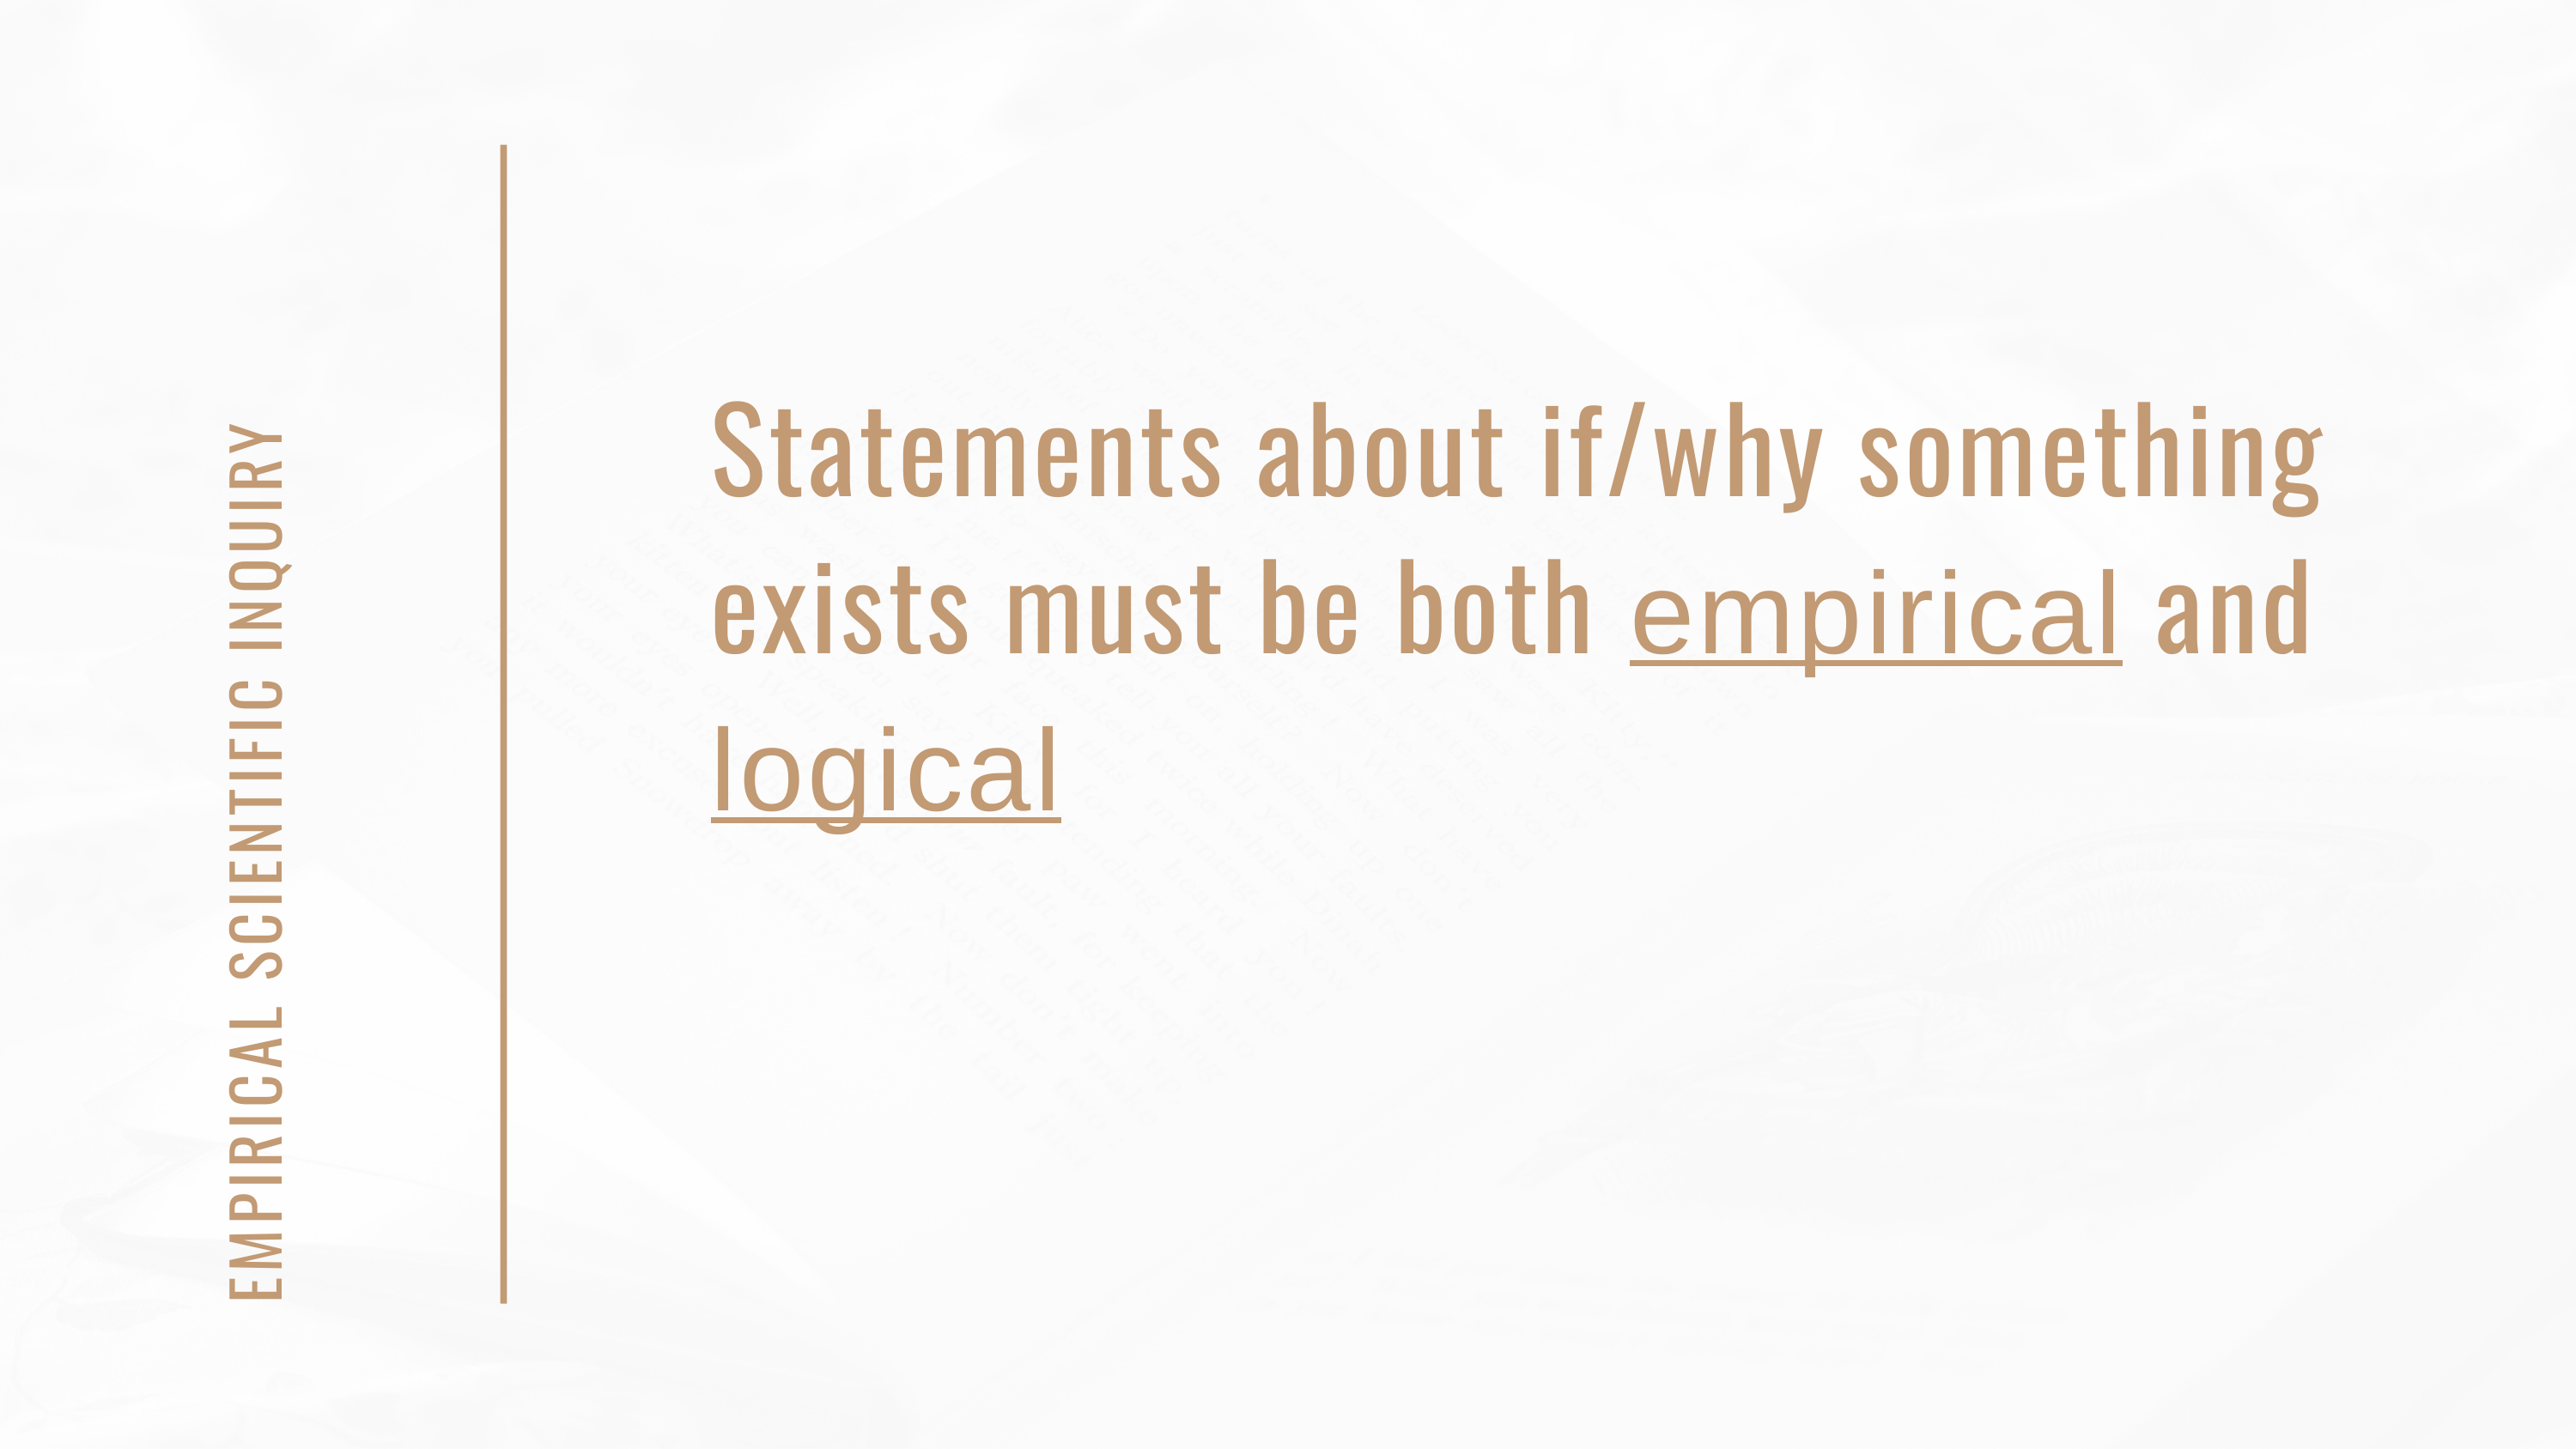

Statements about if/why something exists must be both empirical and logical
EMPIRICAL SCIENTIFIC INQUIRY